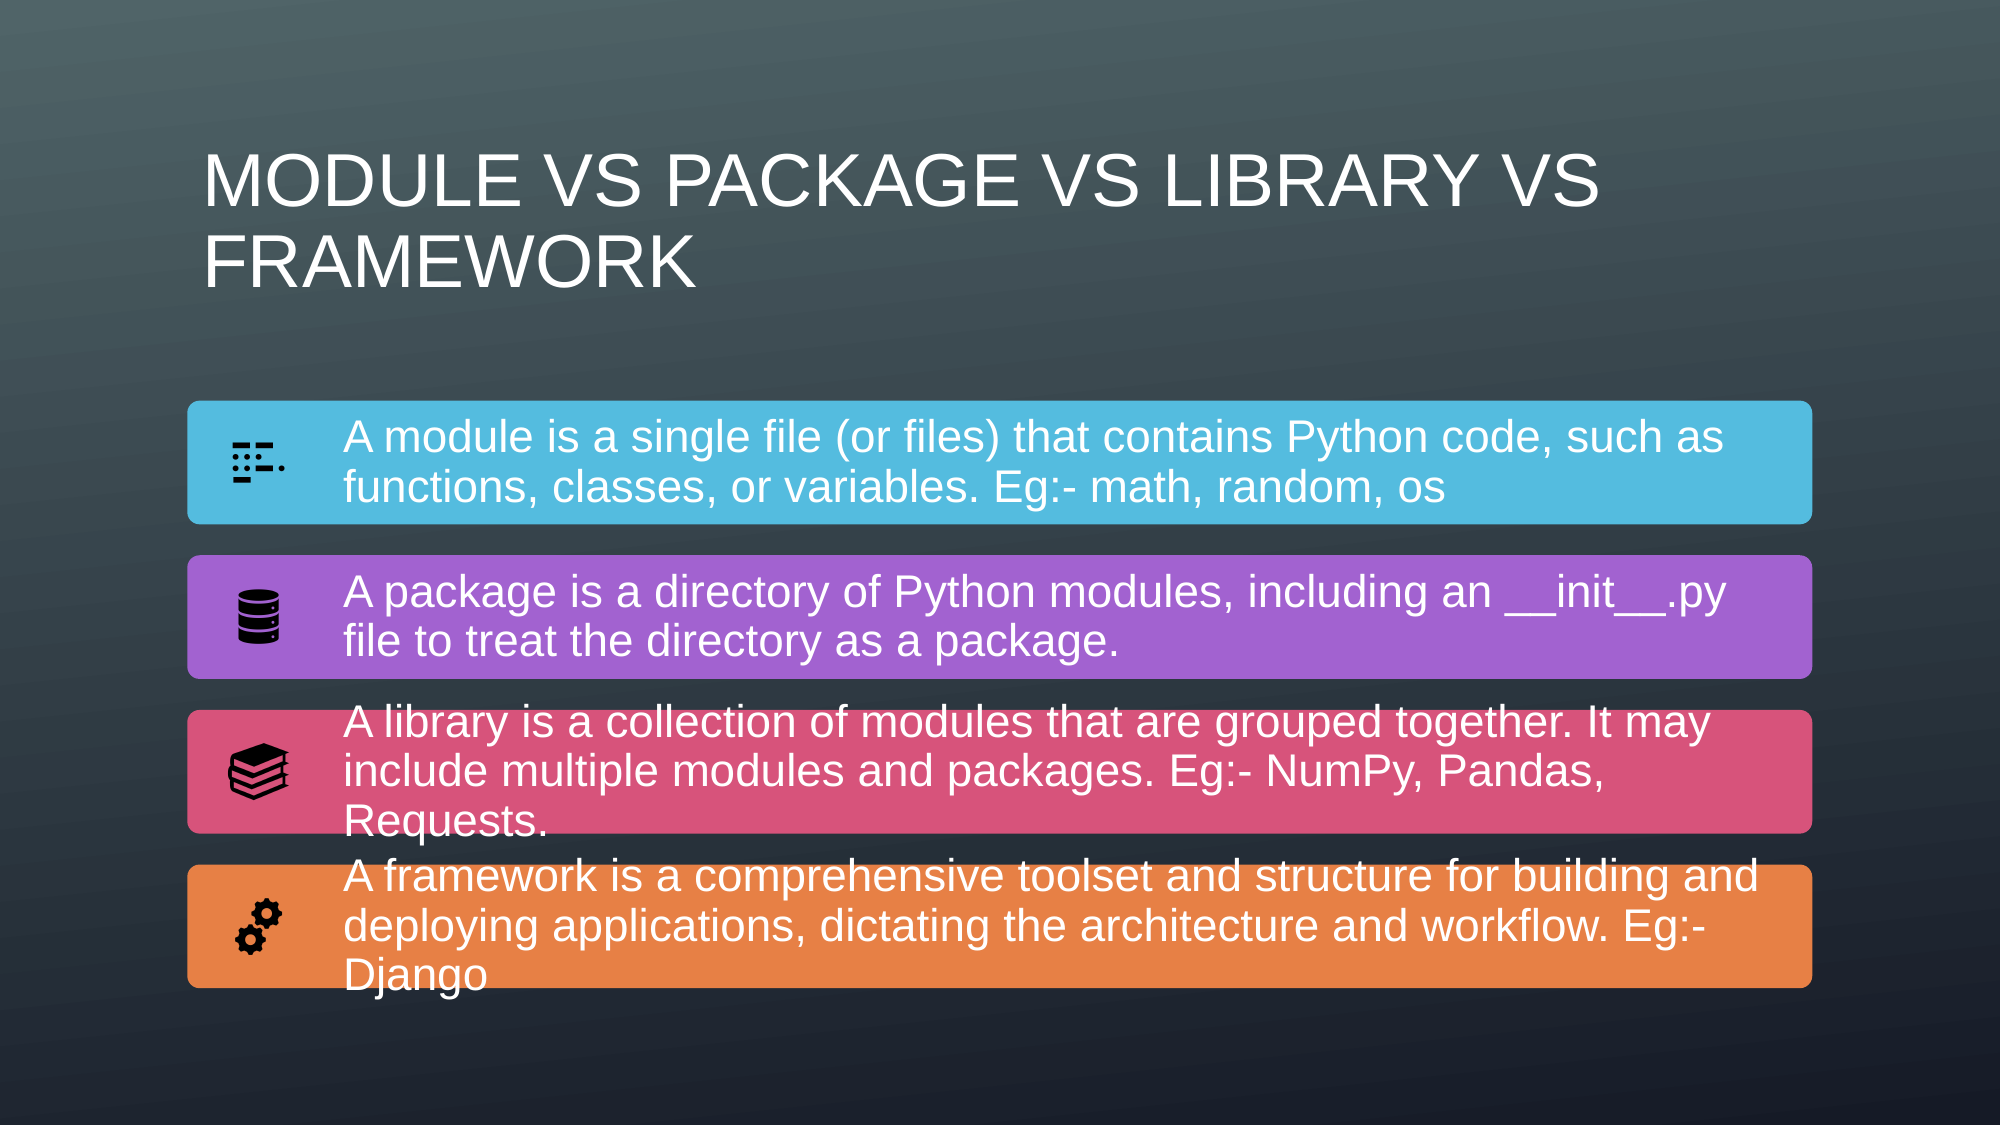

# Module vs package vs library vs framework
A module is a single file (or files) that contains Python code, such as functions, classes, or variables. Eg:- math, random, os
A package is a directory of Python modules, including an __init__.py file to treat the directory as a package.
A library is a collection of modules that are grouped together. It may include multiple modules and packages. Eg:- NumPy, Pandas, Requests.
A framework is a comprehensive toolset and structure for building and deploying applications, dictating the architecture and workflow. Eg:- Django